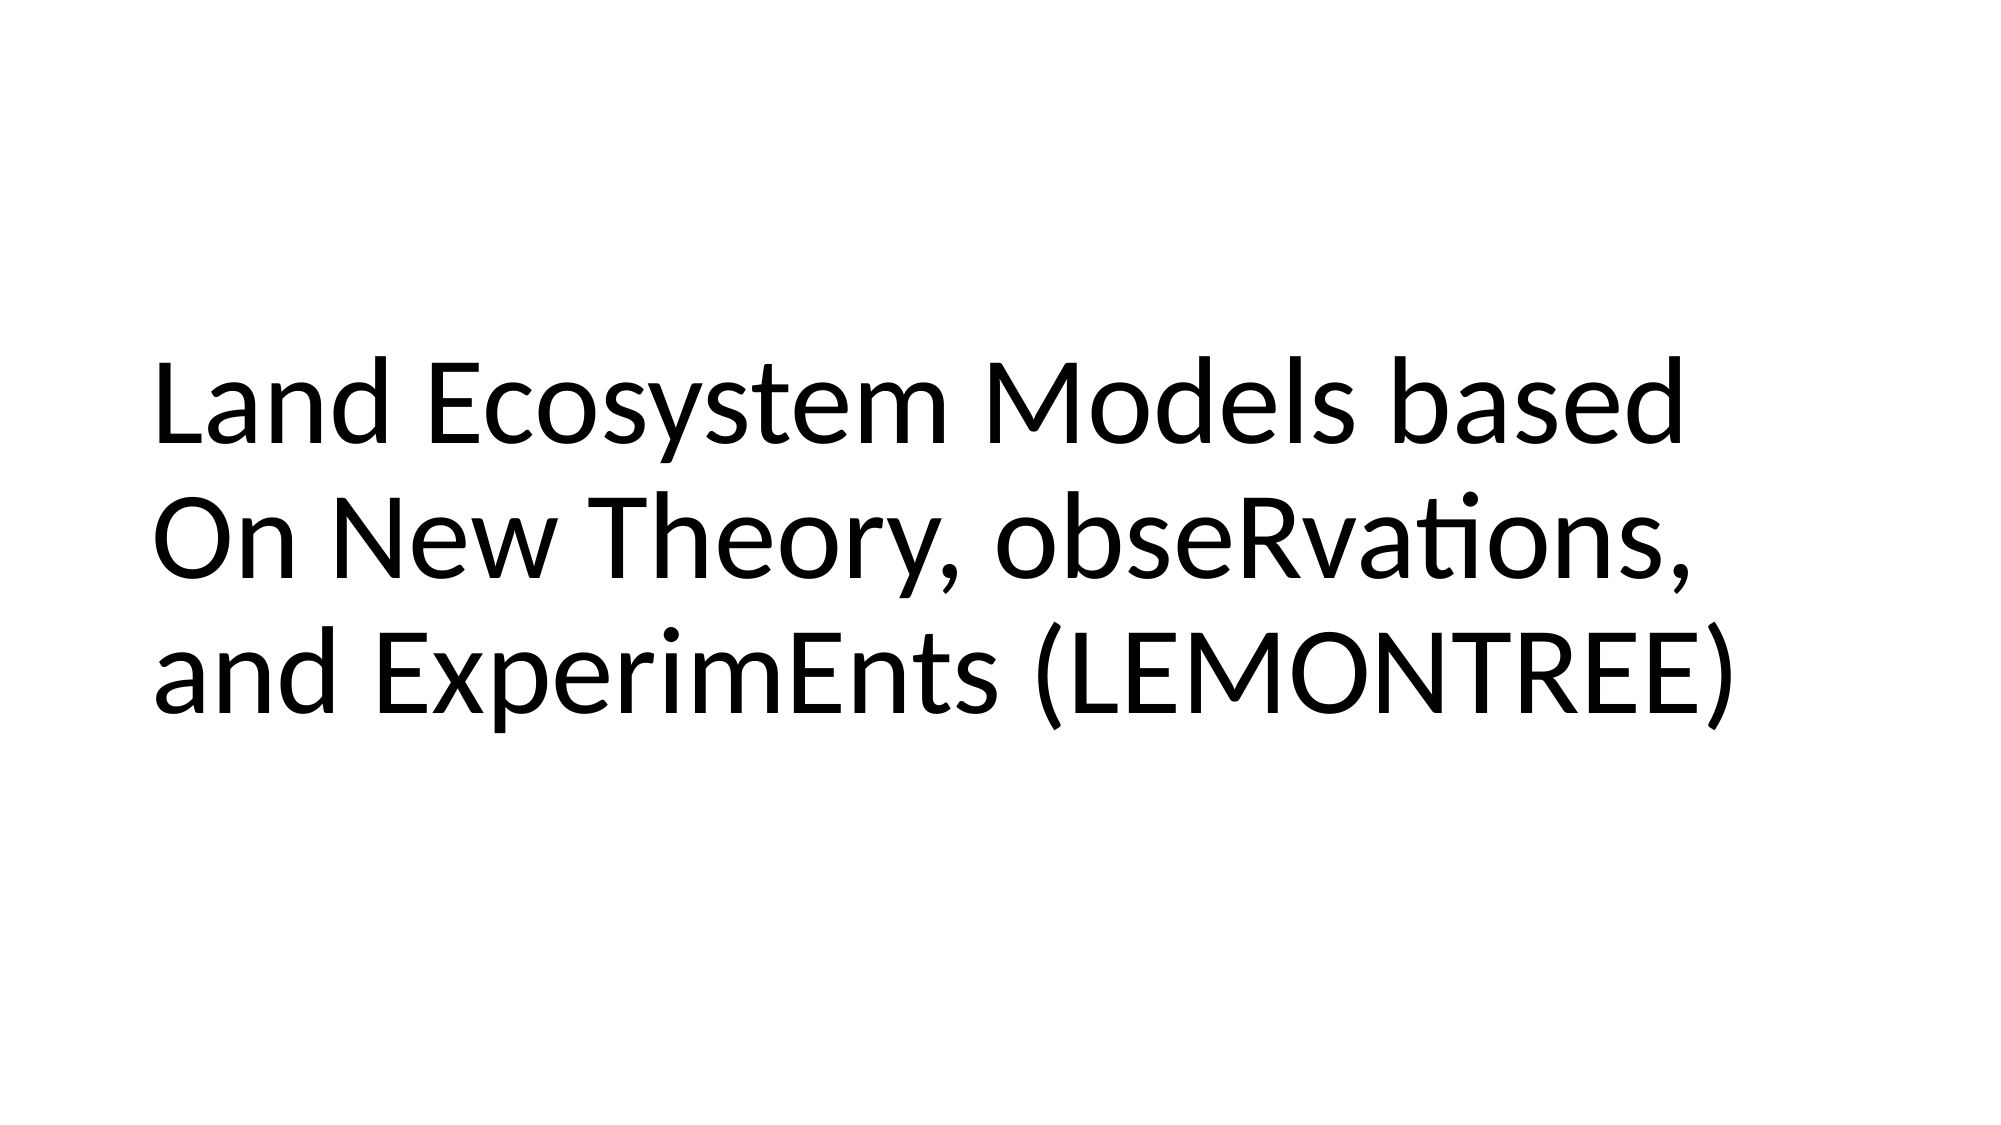

# Land Ecosystem Models based On New Theory, obseRvations, and ExperimEnts (LEMONTREE)